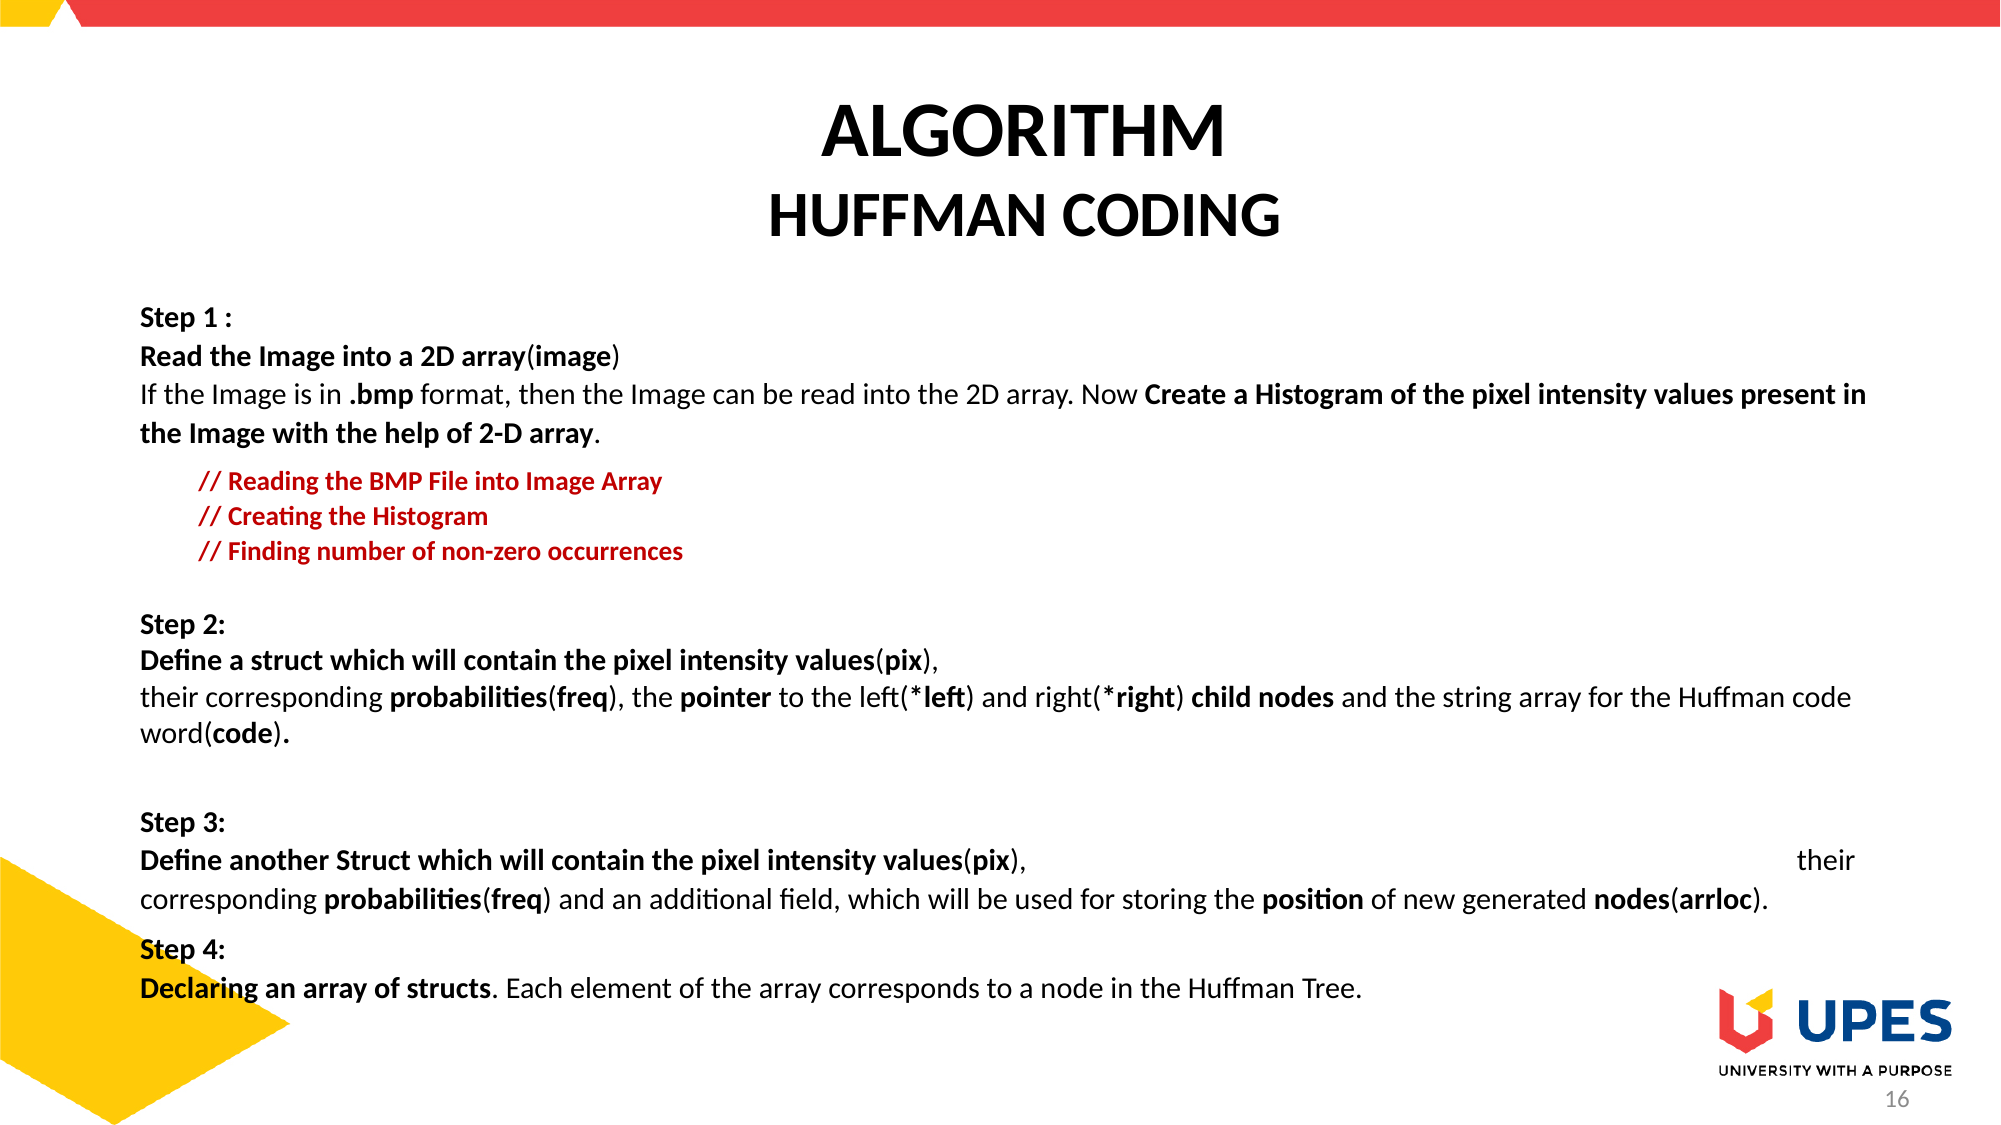

# ALGORITHM HUFFMAN CODING
Step 1 :
Read the Image into a 2D array(image)
If the Image is in .bmp format, then the Image can be read into the 2D array. Now Create a Histogram of the pixel intensity values present in the Image with the help of 2-D array.
// Reading the BMP File into Image Array
// Creating the Histogram
// Finding number of non-zero occurrences

Step 2:
Define a struct which will contain the pixel intensity values(pix),
their corresponding probabilities(freq), the pointer to the left(*left) and right(*right) child nodes and the string array for the Huffman code word(code).

Step 3:
Define another Struct which will contain the pixel intensity values(pix),                                                                                                                  their corresponding probabilities(freq) and an additional field, which will be used for storing the position of new generated nodes(arrloc).
Step 4:
Declaring an array of structs. Each element of the array corresponds to a node in the Huffman Tree.